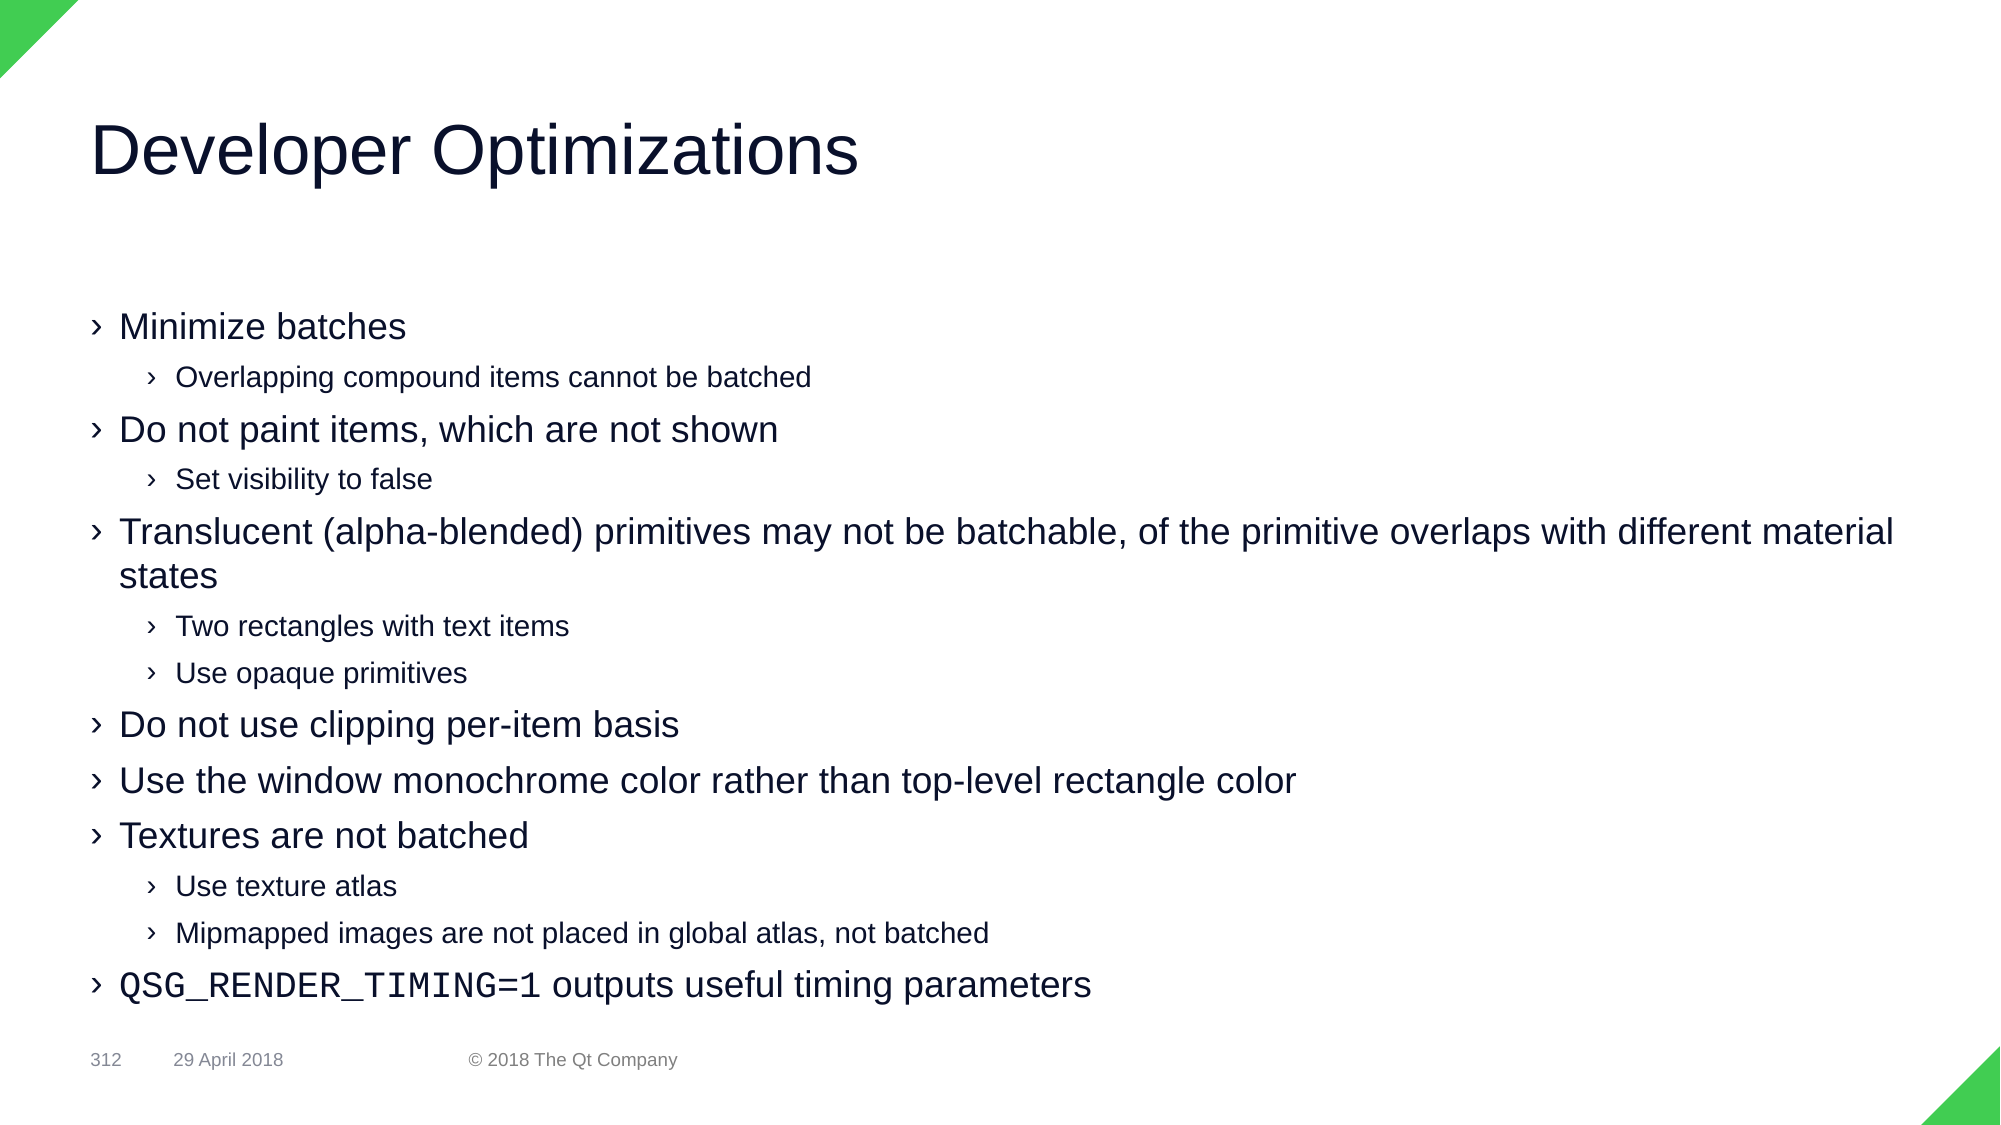

# Developer Optimizations
Minimize batches
Overlapping compound items cannot be batched
Do not paint items, which are not shown
Set visibility to false
Translucent (alpha-blended) primitives may not be batchable, of the primitive overlaps with different material states
Two rectangles with text items
Use opaque primitives
Do not use clipping per-item basis
Use the window monochrome color rather than top-level rectangle color
Textures are not batched
Use texture atlas
Mipmapped images are not placed in global atlas, not batched
QSG_RENDER_TIMING=1 outputs useful timing parameters

312
© 2018 The Qt Company
29 April 2018